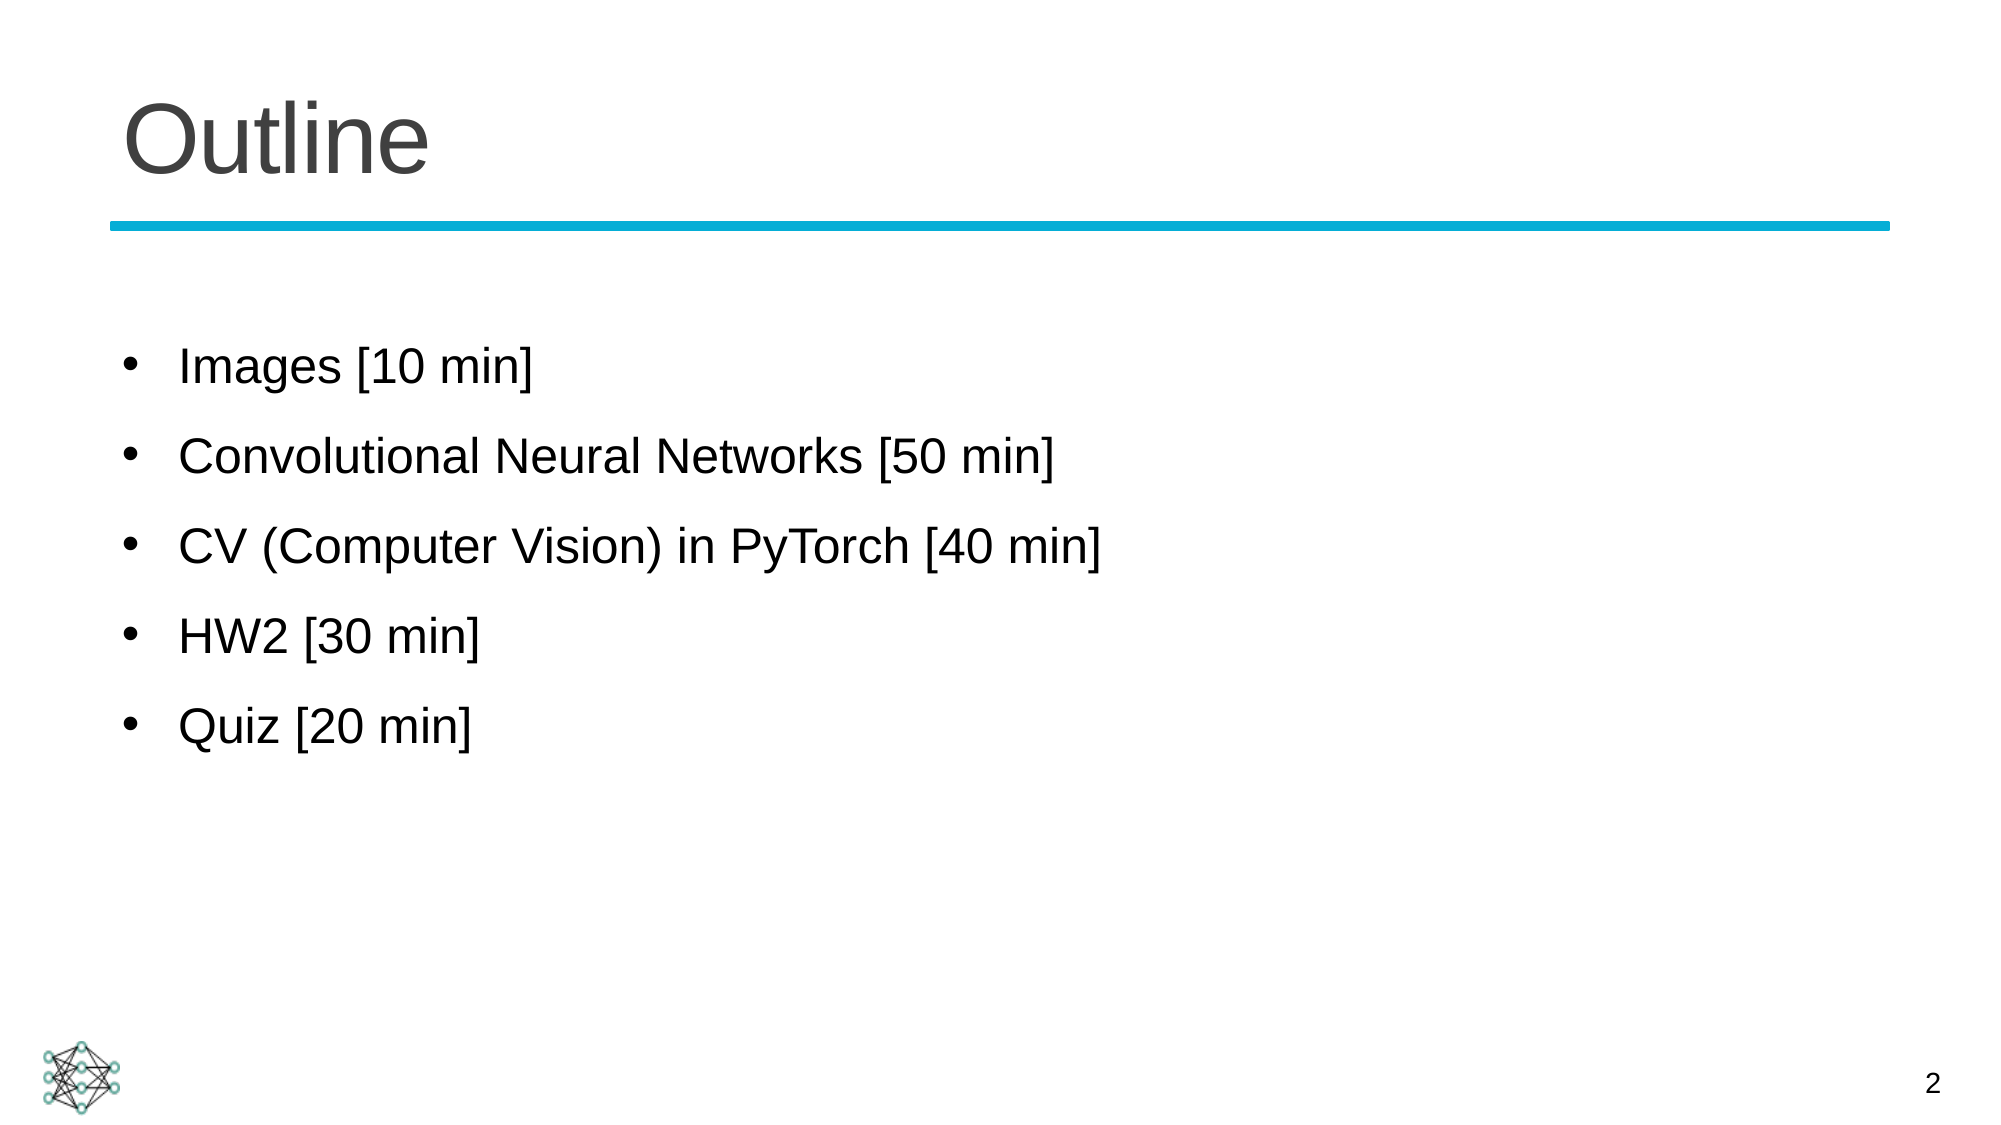

# Outline
Images [10 min]
Convolutional Neural Networks [50 min]
CV (Computer Vision) in PyTorch [40 min]
HW2 [30 min]
Quiz [20 min]
2